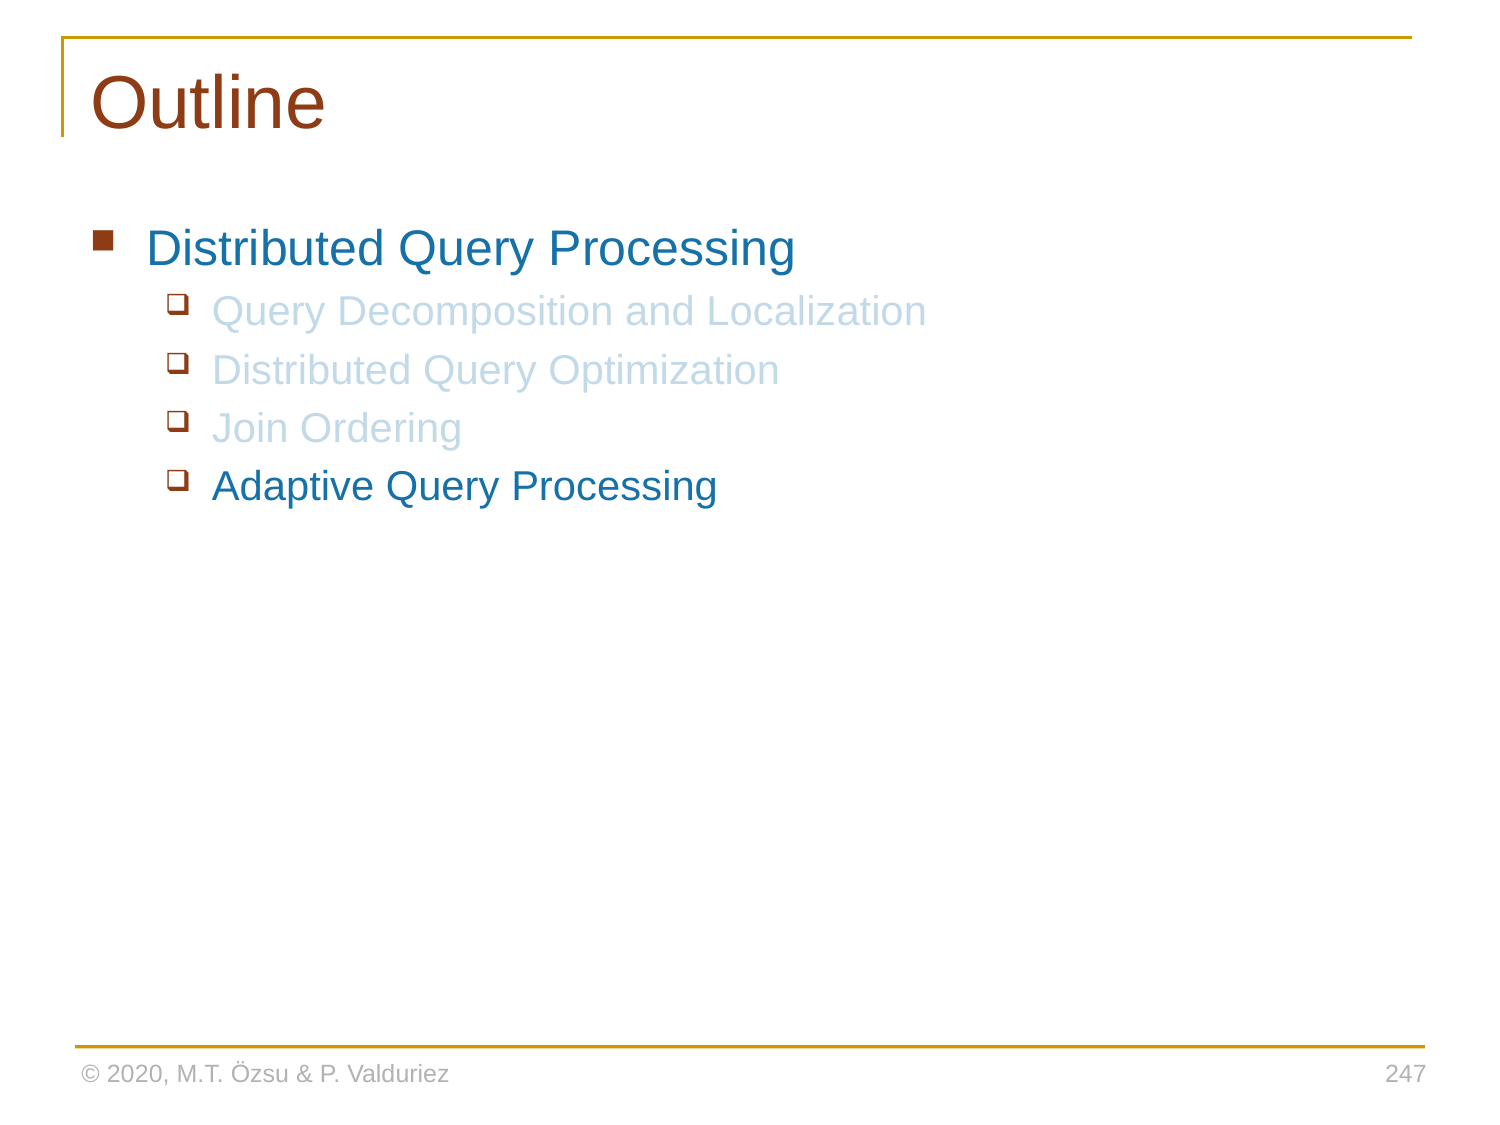

# Outline
Distributed Query Processing
Query Decomposition and Localization
Distributed Query Optimization
Join Ordering
Adaptive Query Processing
© 2020, M.T. Özsu & P. Valduriez
247